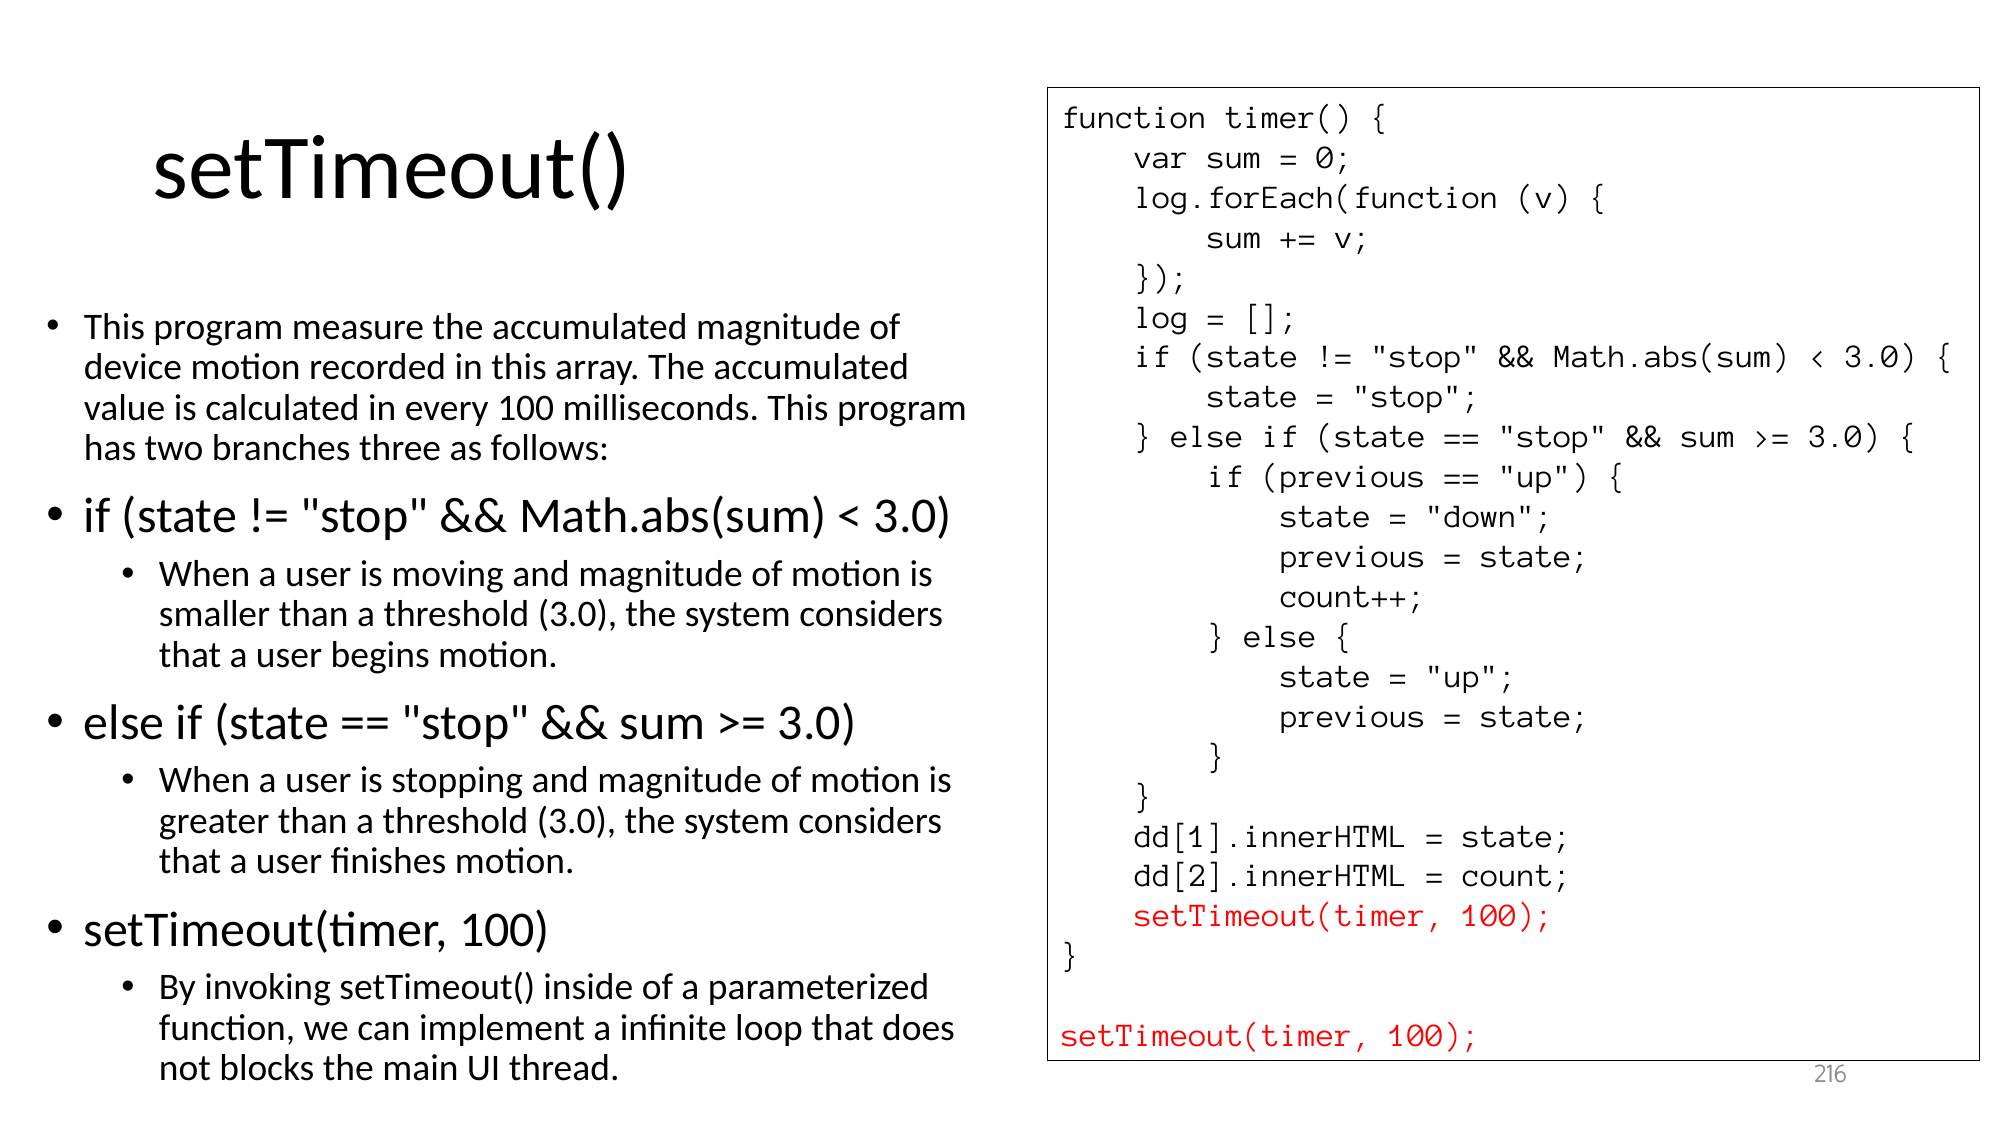

# setTimeout()
function timer() {
    var sum = 0;
    log.forEach(function (v) {
        sum += v;
    });
    log = [];
    if (state != "stop" && Math.abs(sum) < 3.0) {
        state = "stop";
    } else if (state == "stop" && sum >= 3.0) {
        if (previous == "up") {
            state = "down";
            previous = state;
            count++;
        } else {
            state = "up";
            previous = state;
        }
    }
    dd[1].innerHTML = state;
    dd[2].innerHTML = count;
    setTimeout(timer, 100);
}

setTimeout(timer, 100);
This program measure the accumulated magnitude of device motion recorded in this array. The accumulated value is calculated in every 100 milliseconds. This program has two branches three as follows:
if (state != "stop" && Math.abs(sum) < 3.0)
When a user is moving and magnitude of motion is smaller than a threshold (3.0), the system considers that a user begins motion.
else if (state == "stop" && sum >= 3.0)
When a user is stopping and magnitude of motion is greater than a threshold (3.0), the system considers that a user finishes motion.
setTimeout(timer, 100)
By invoking setTimeout() inside of a parameterized function, we can implement a infinite loop that does not blocks the main UI thread.

216